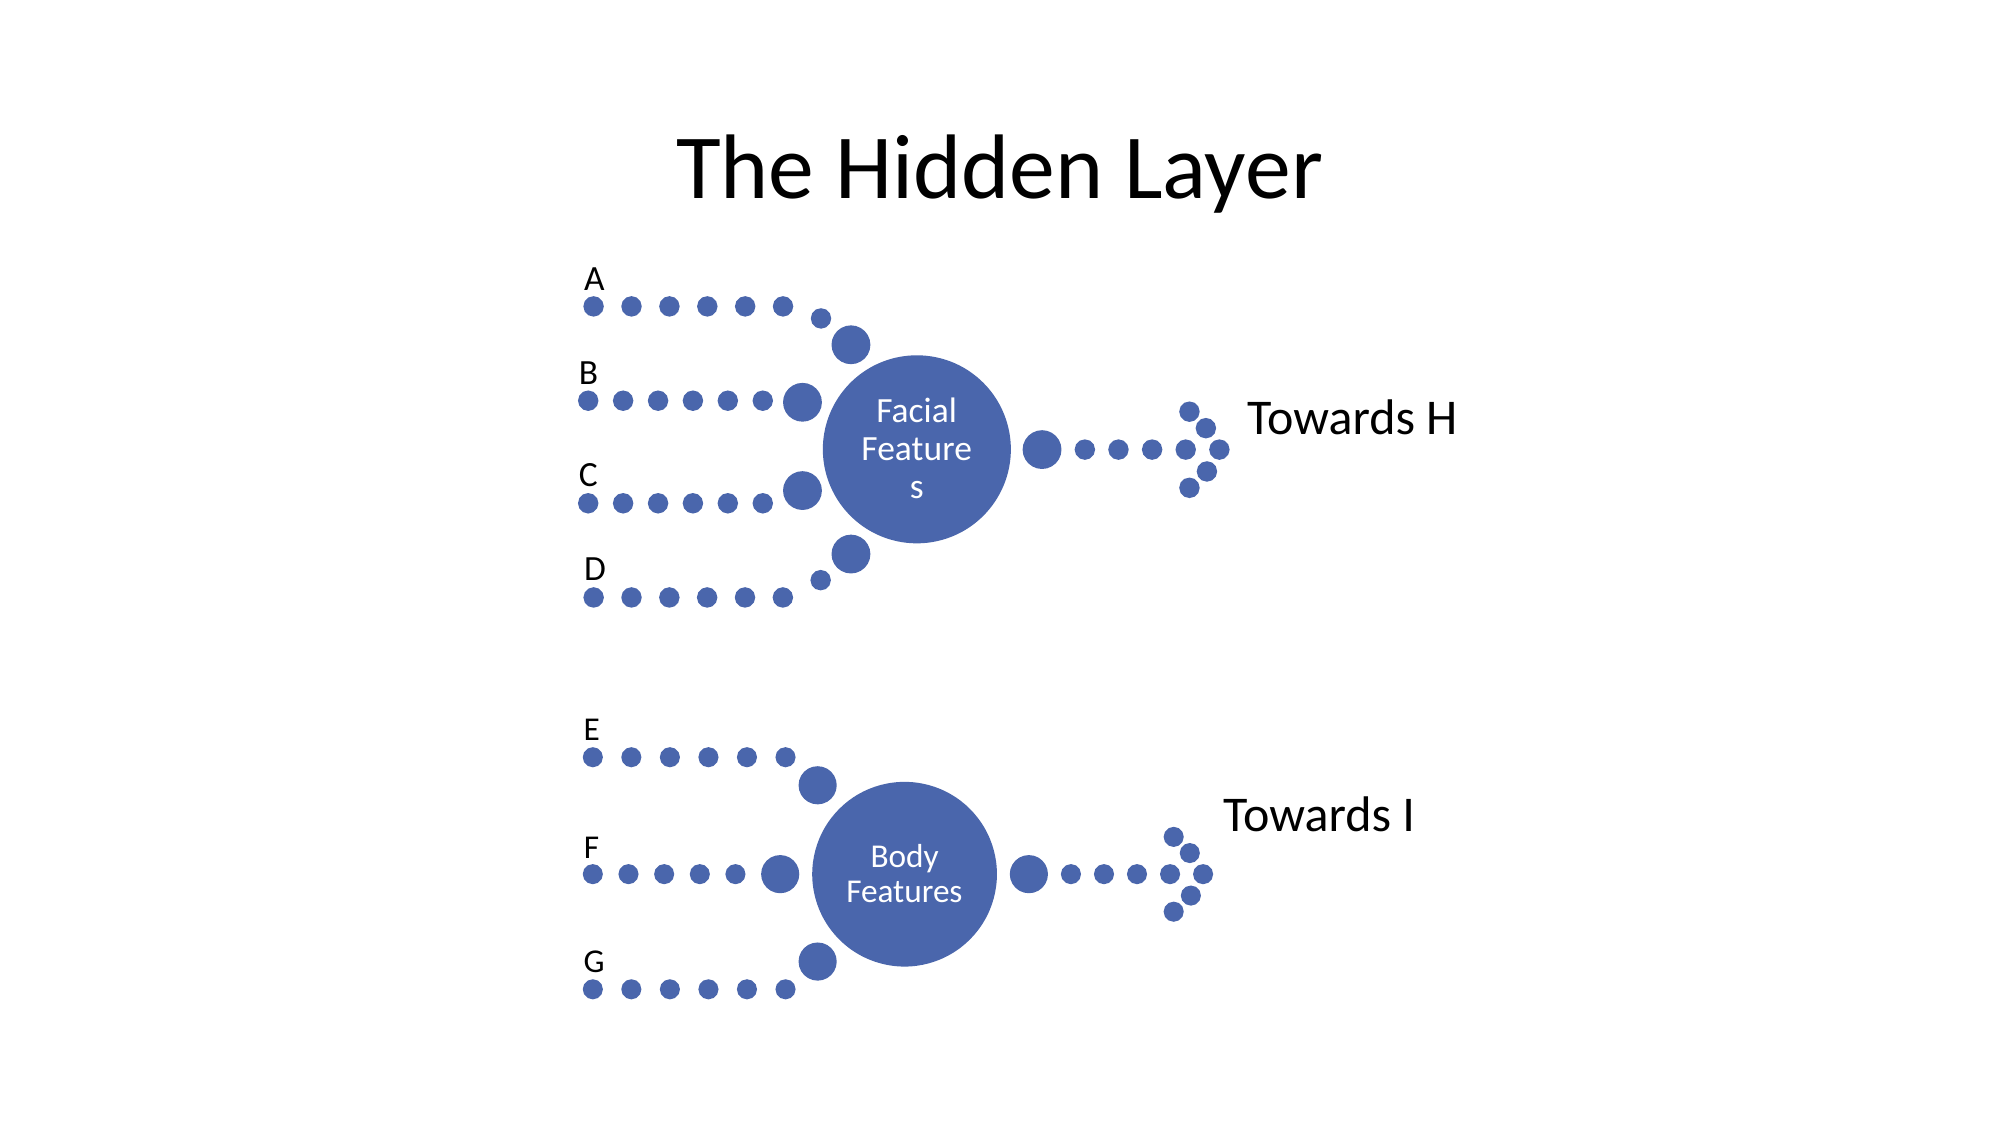

# The Hidden Layer
Facial Features
A
B
C
D
Towards H
Body Features
E
F
G
Towards I